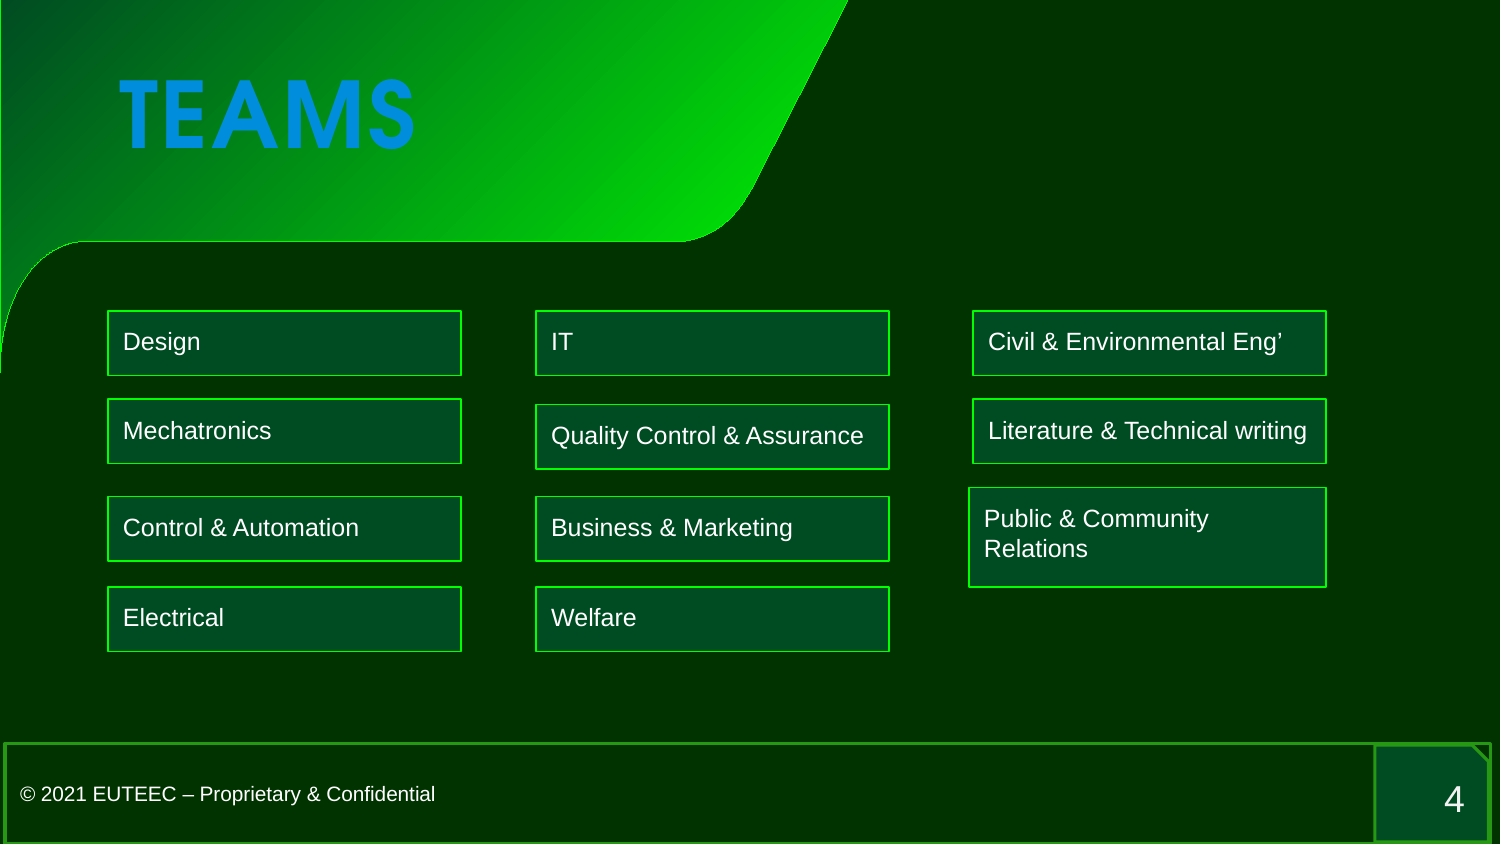

TEAMS
Design
IT
Civil & Environmental Eng’
Mechatronics
Literature & Technical writing
Quality Control & Assurance
Public & Community Relations
Control & Automation
Business & Marketing
Electrical
Welfare
© 2021 EUTEEC – Proprietary & Confidential

4